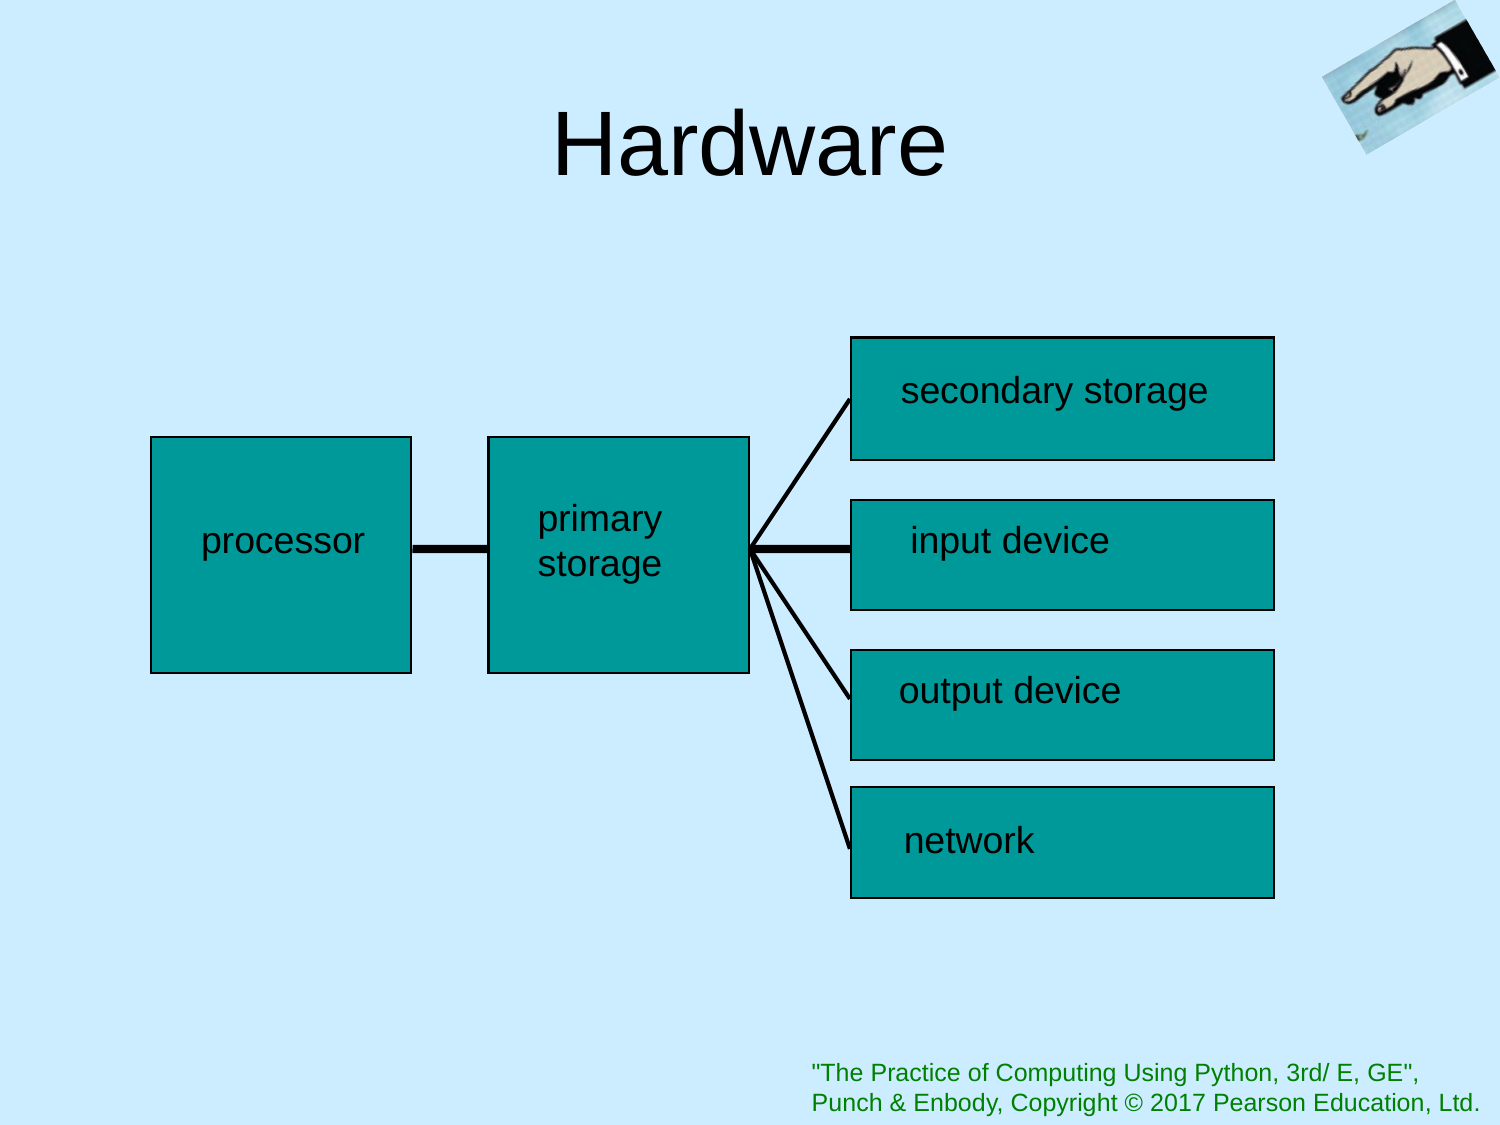

# Hardware

secondary storage

primary
storage

processor
input device

output device

network